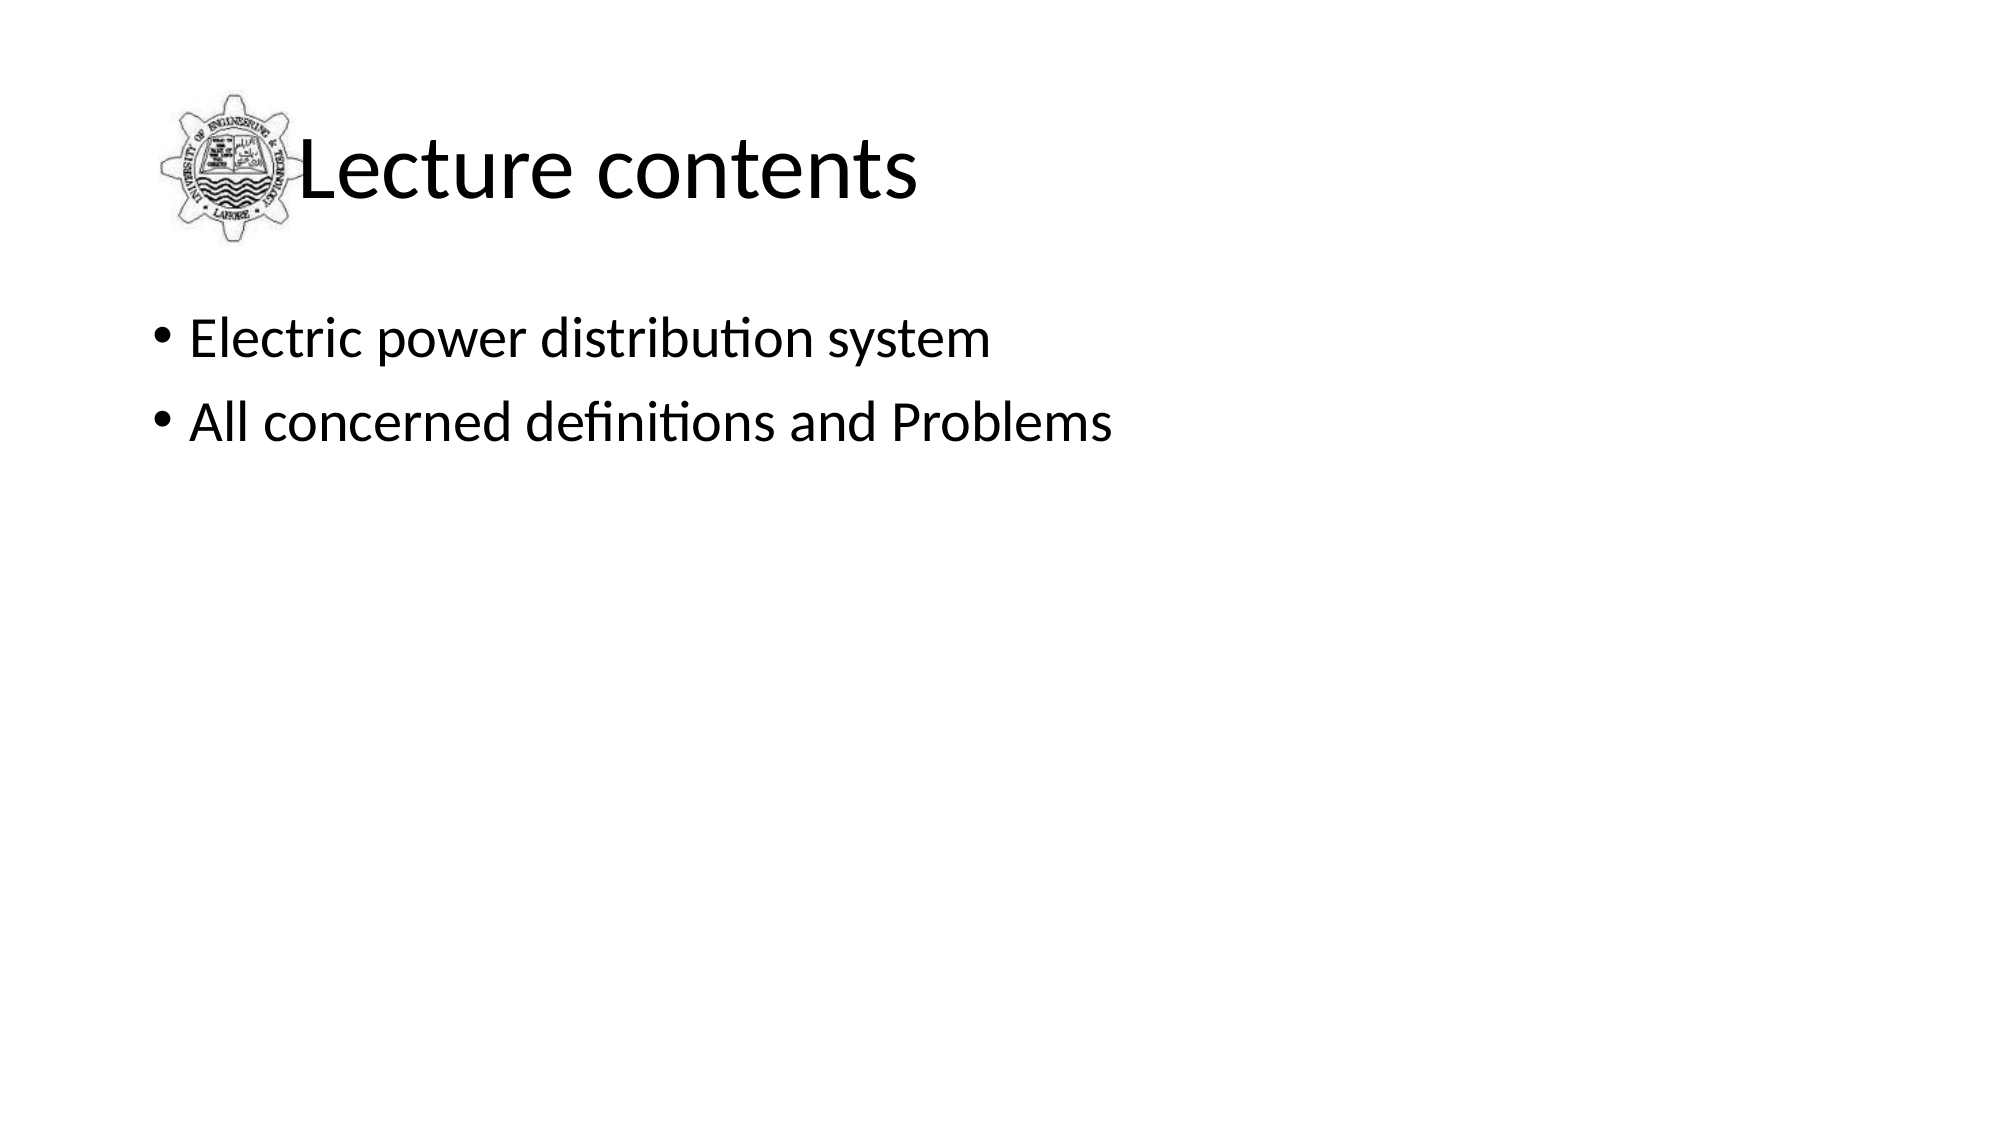

# Lecture contents
Electric power distribution system
All concerned definitions and Problems